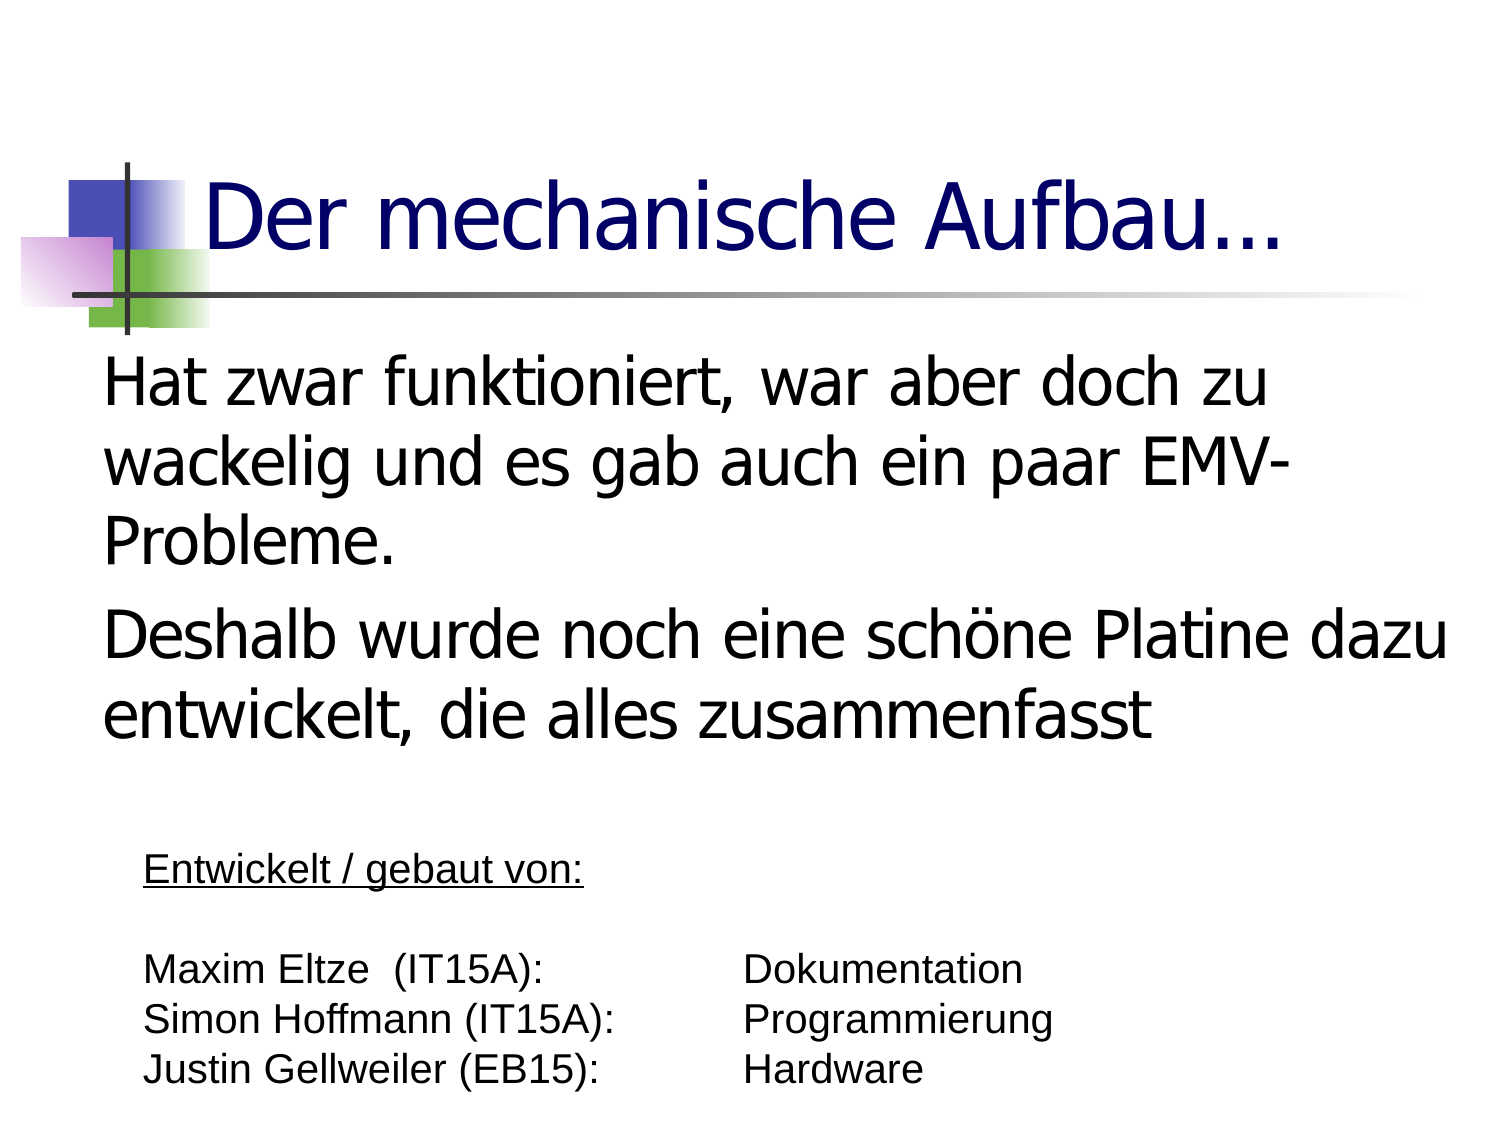

# Der mechanische Aufbau…
Hat zwar funktioniert, war aber doch zu wackelig und es gab auch ein paar EMV-Probleme.
Deshalb wurde noch eine schöne Platine dazu entwickelt, die alles zusammenfasst
Entwickelt / gebaut von:

Maxim Eltze  (IT15A):  		Dokumentation
Simon Hoffmann (IT15A):	Programmierung
Justin Gellweiler (EB15):	Hardware